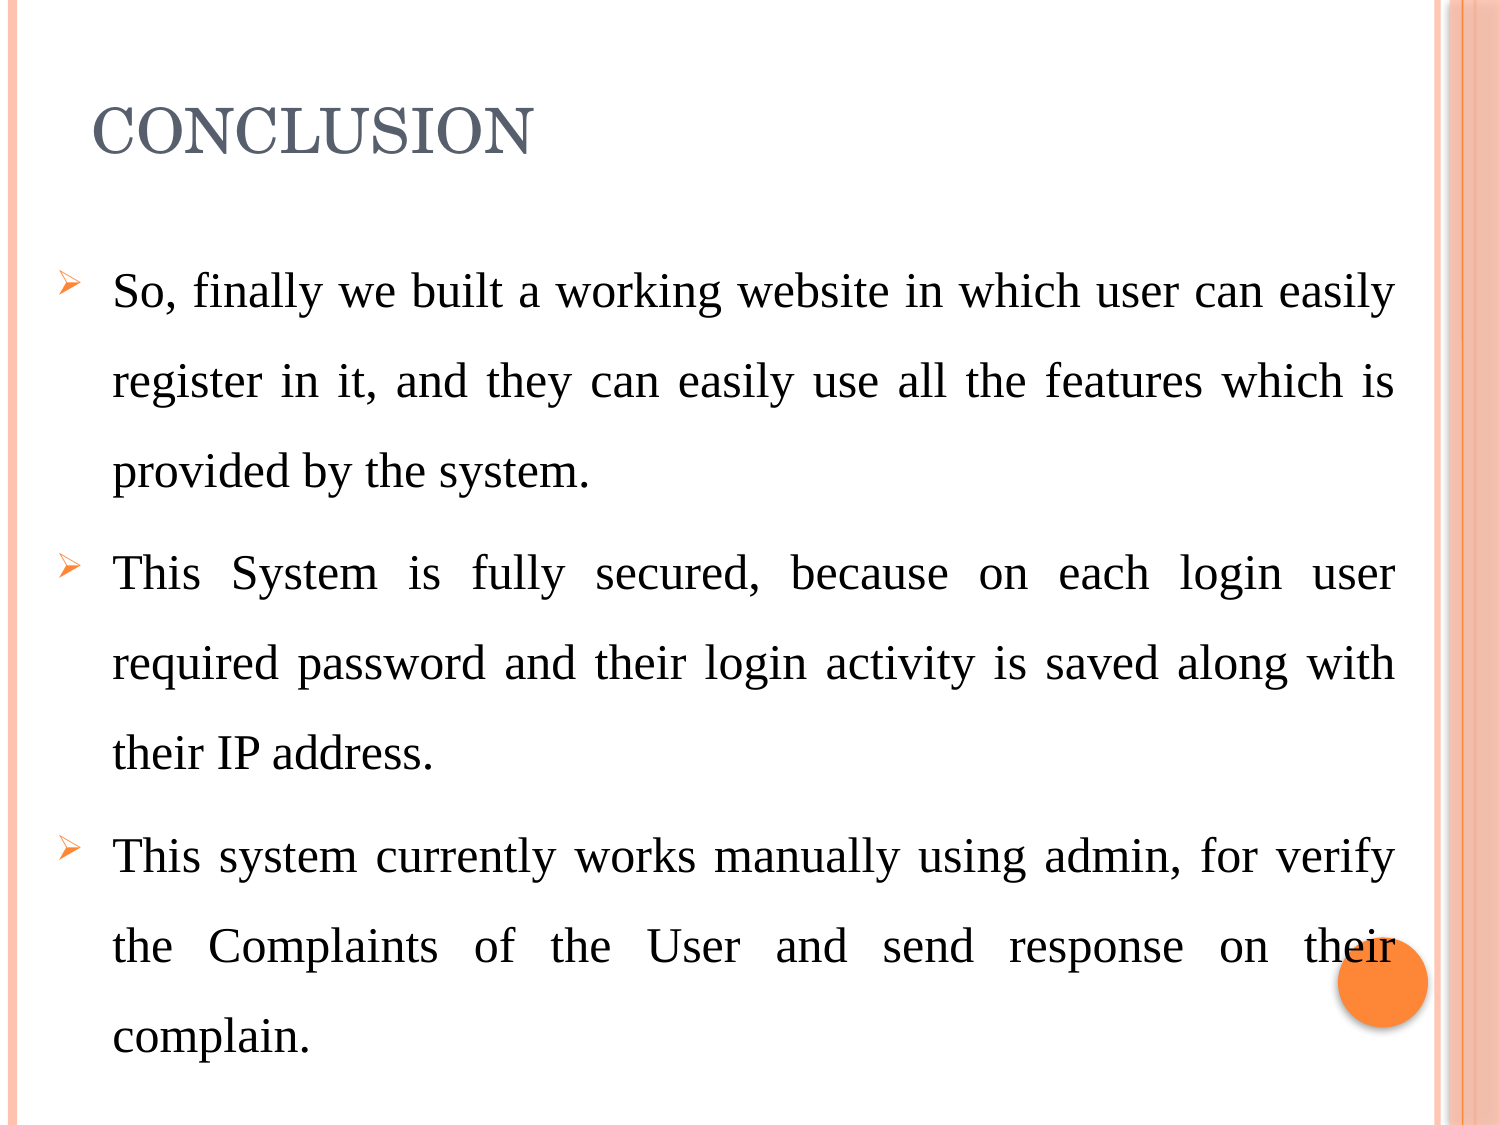

# Conclusion
So, finally we built a working website in which user can easily register in it, and they can easily use all the features which is provided by the system.
This System is fully secured, because on each login user required password and their login activity is saved along with their IP address.
This system currently works manually using admin, for verify the Complaints of the User and send response on their complain.